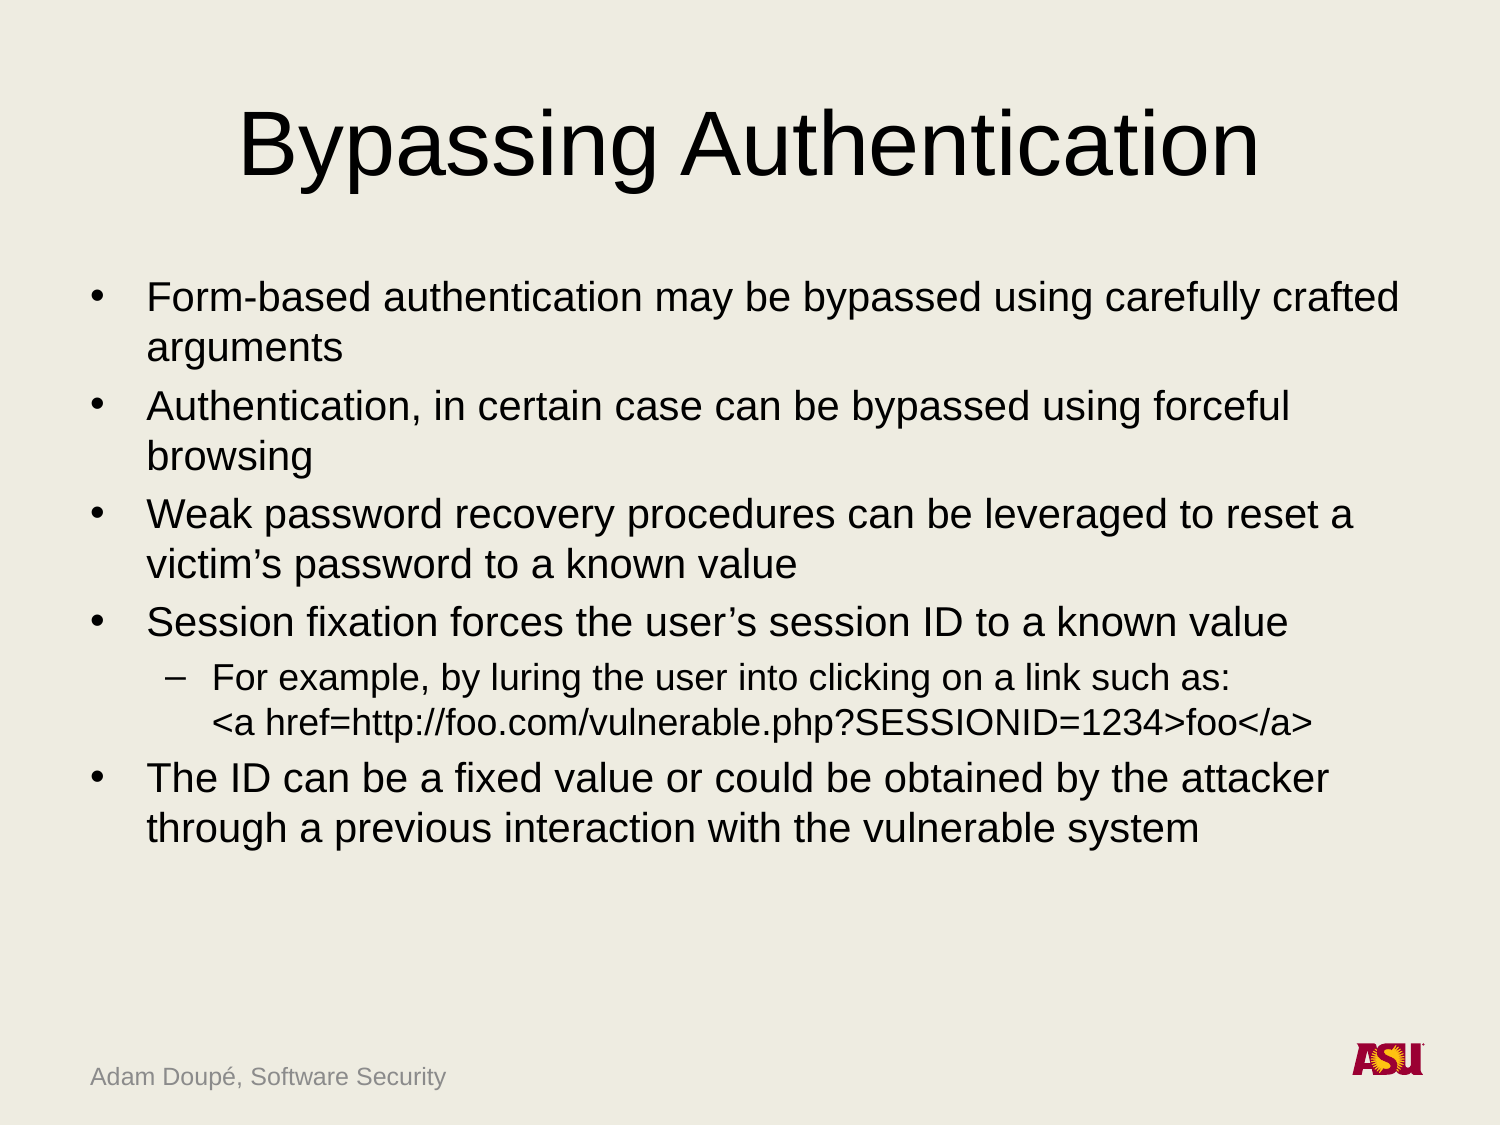

# Bypassing Authentication
Form-based authentication may be bypassed using carefully crafted arguments
Authentication, in certain case can be bypassed using forceful browsing
Weak password recovery procedures can be leveraged to reset a victim’s password to a known value
Session fixation forces the user’s session ID to a known value
For example, by luring the user into clicking on a link such as:
<a href=http://foo.com/vulnerable.php?SESSIONID=1234>foo</a>
The ID can be a fixed value or could be obtained by the attacker through a previous interaction with the vulnerable system